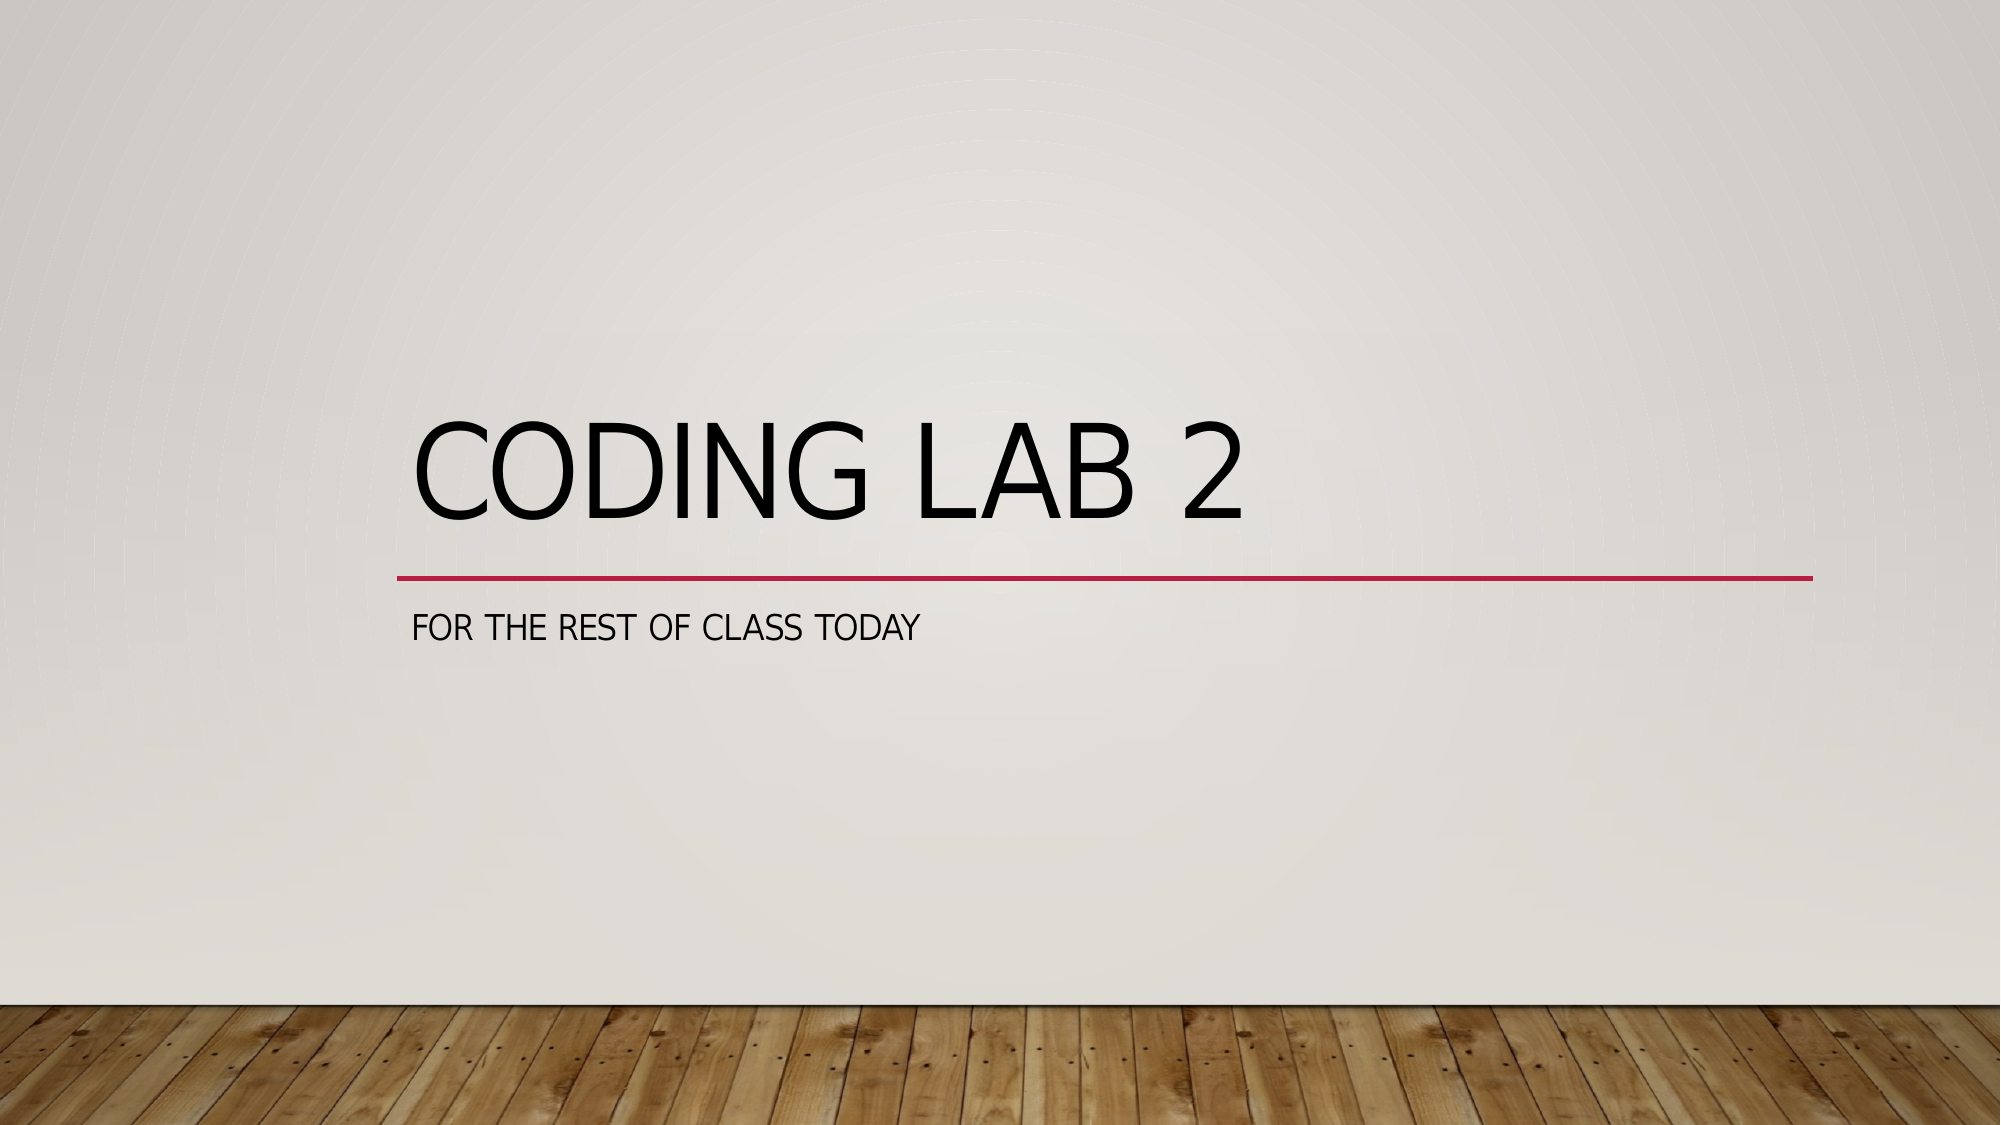

# Coding Lab 2
For the rest of class today